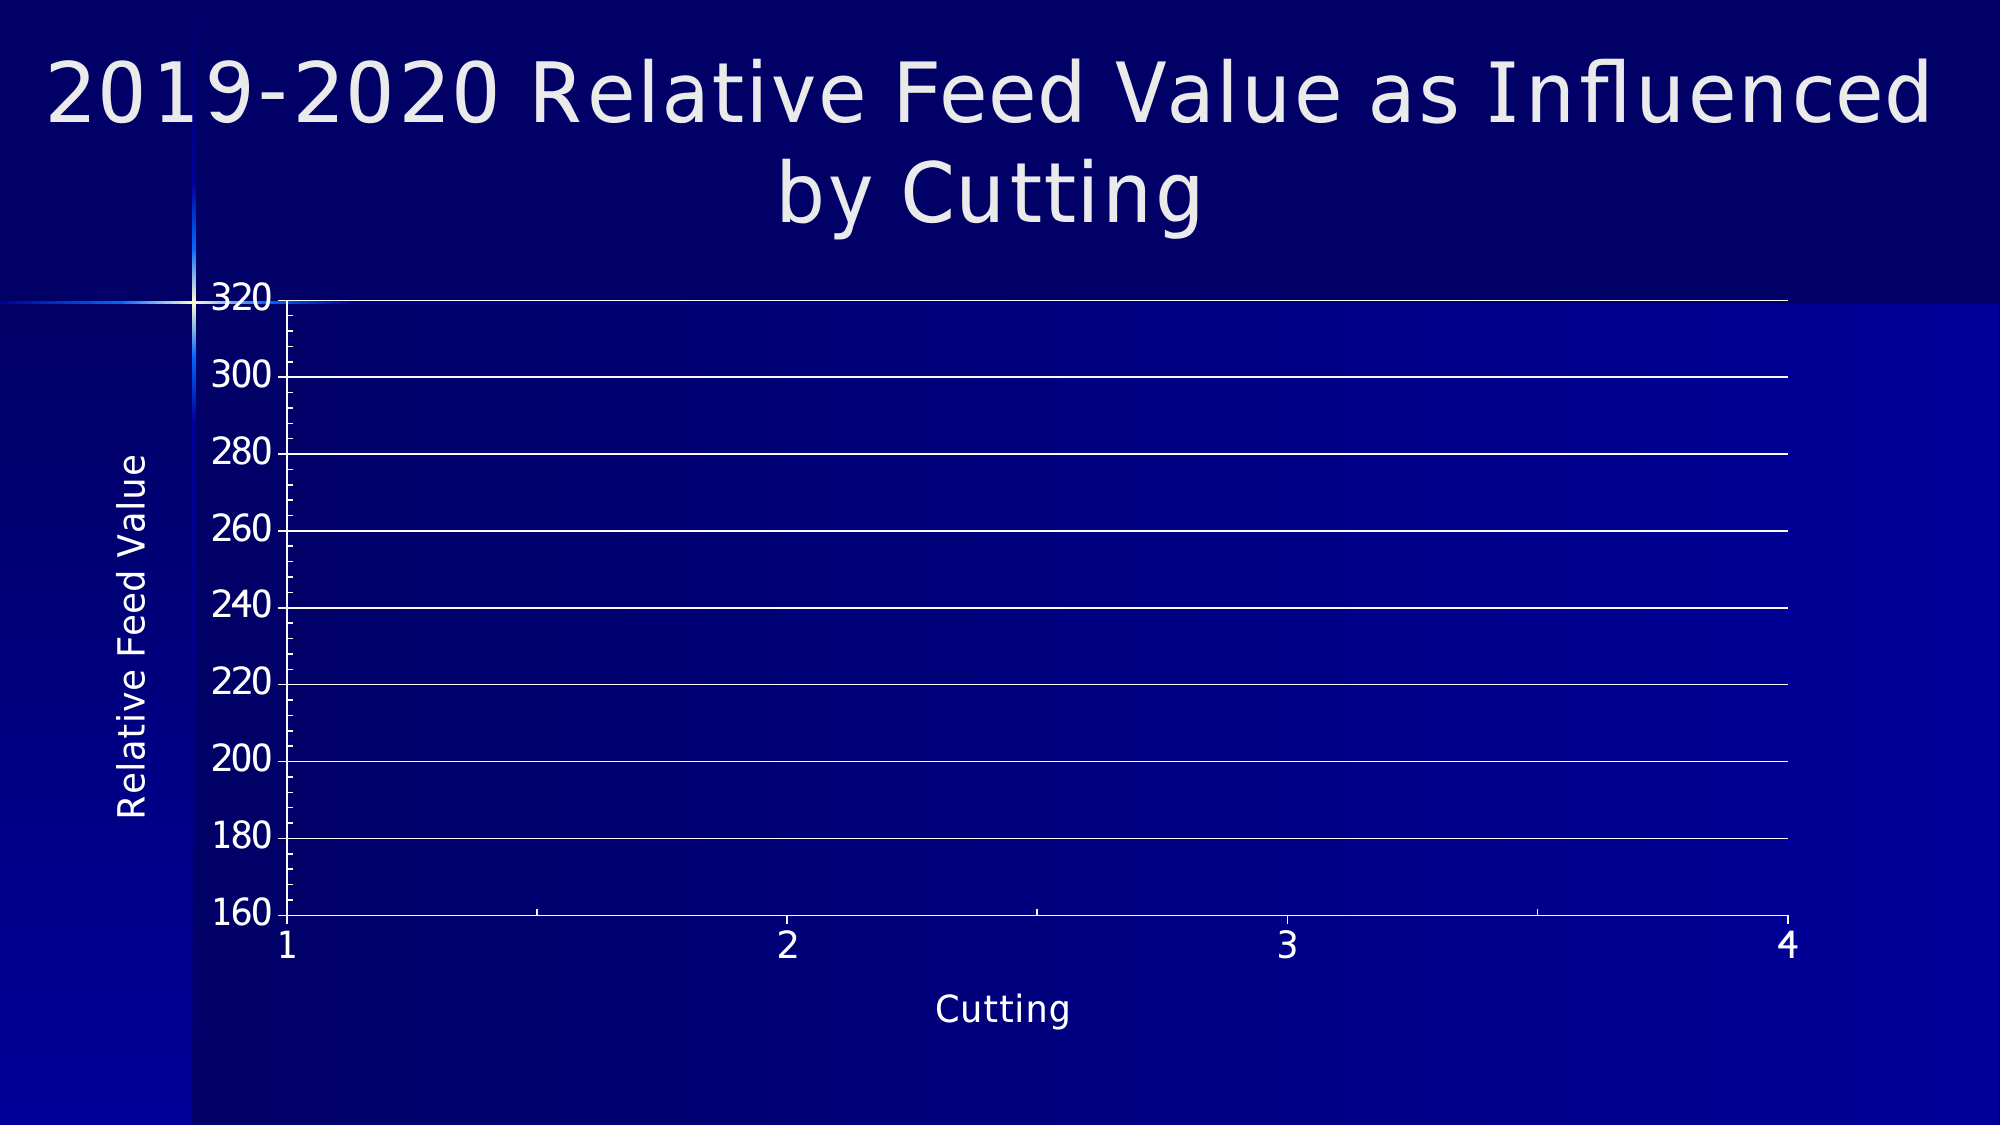

# 2019-2020 Relative Feed Value as Influenced by Cutting

### Chart

| Category | Column1 | Column1 | Column2 | Column3 |
|---|---|---|---|---|